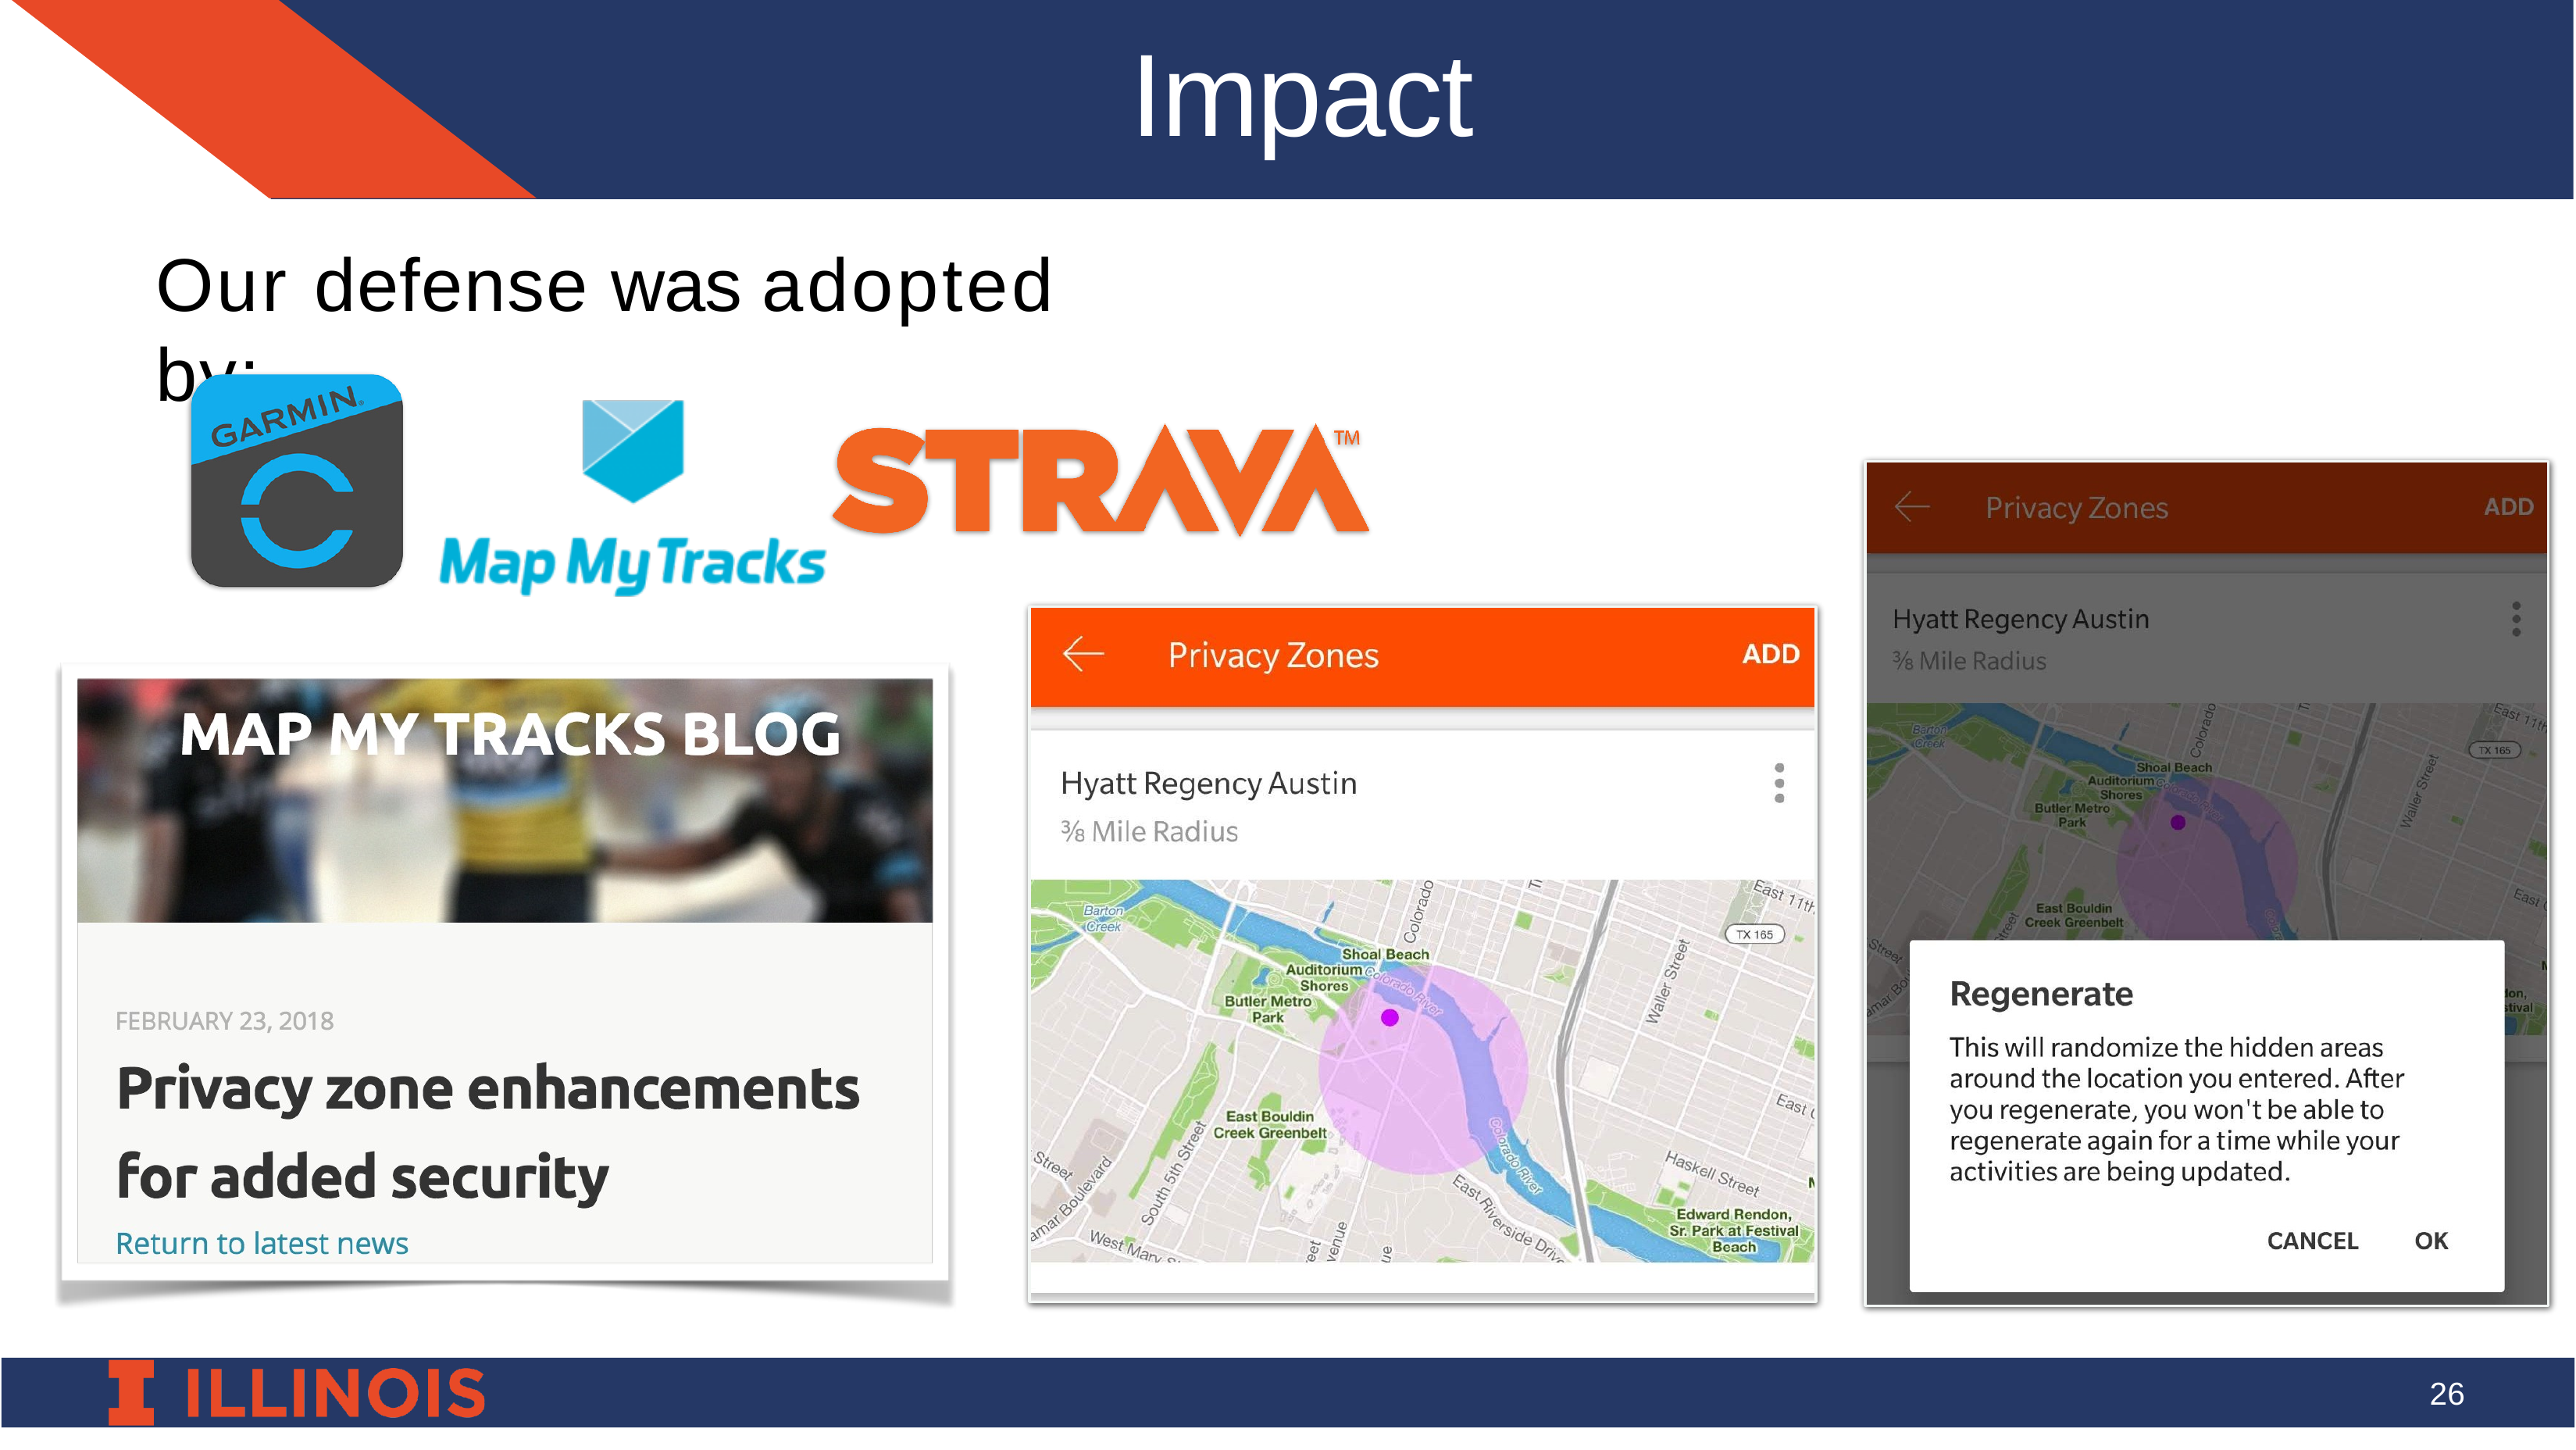

Impact
Our defense was adopted by:

26